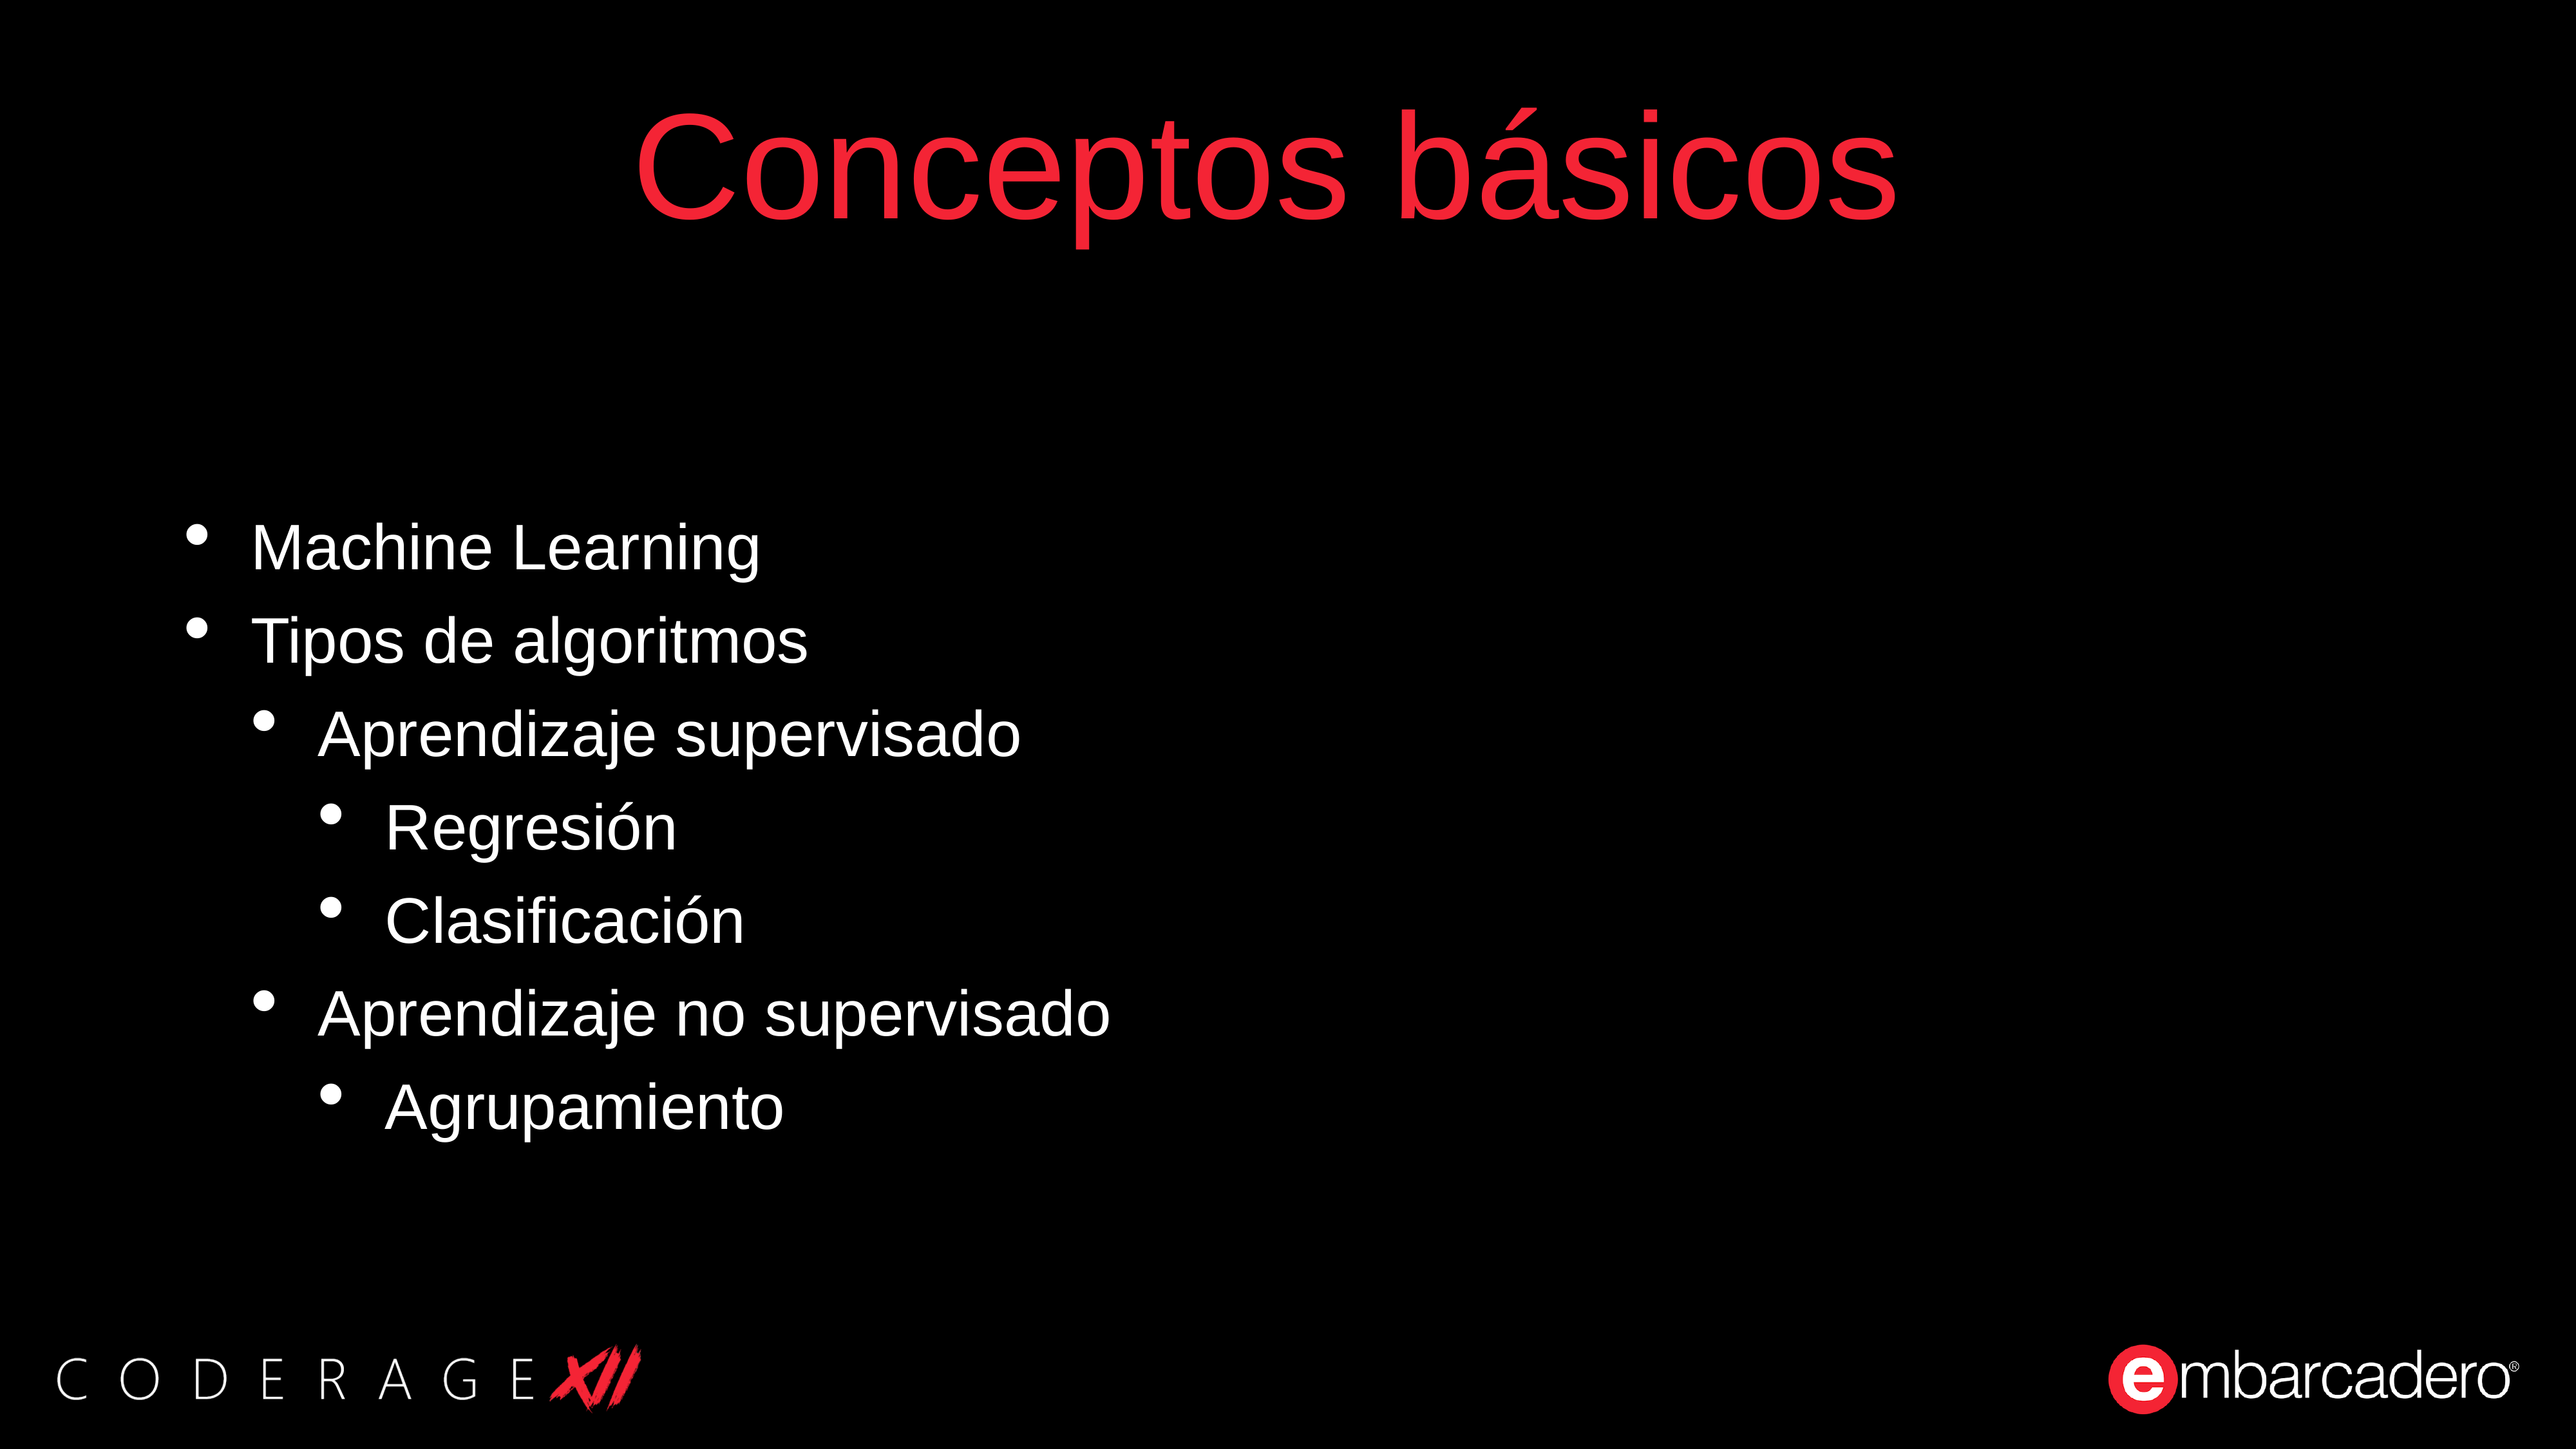

# Conceptos básicos
Machine Learning
Tipos de algoritmos
Aprendizaje supervisado
Regresión
Clasificación
Aprendizaje no supervisado
Agrupamiento